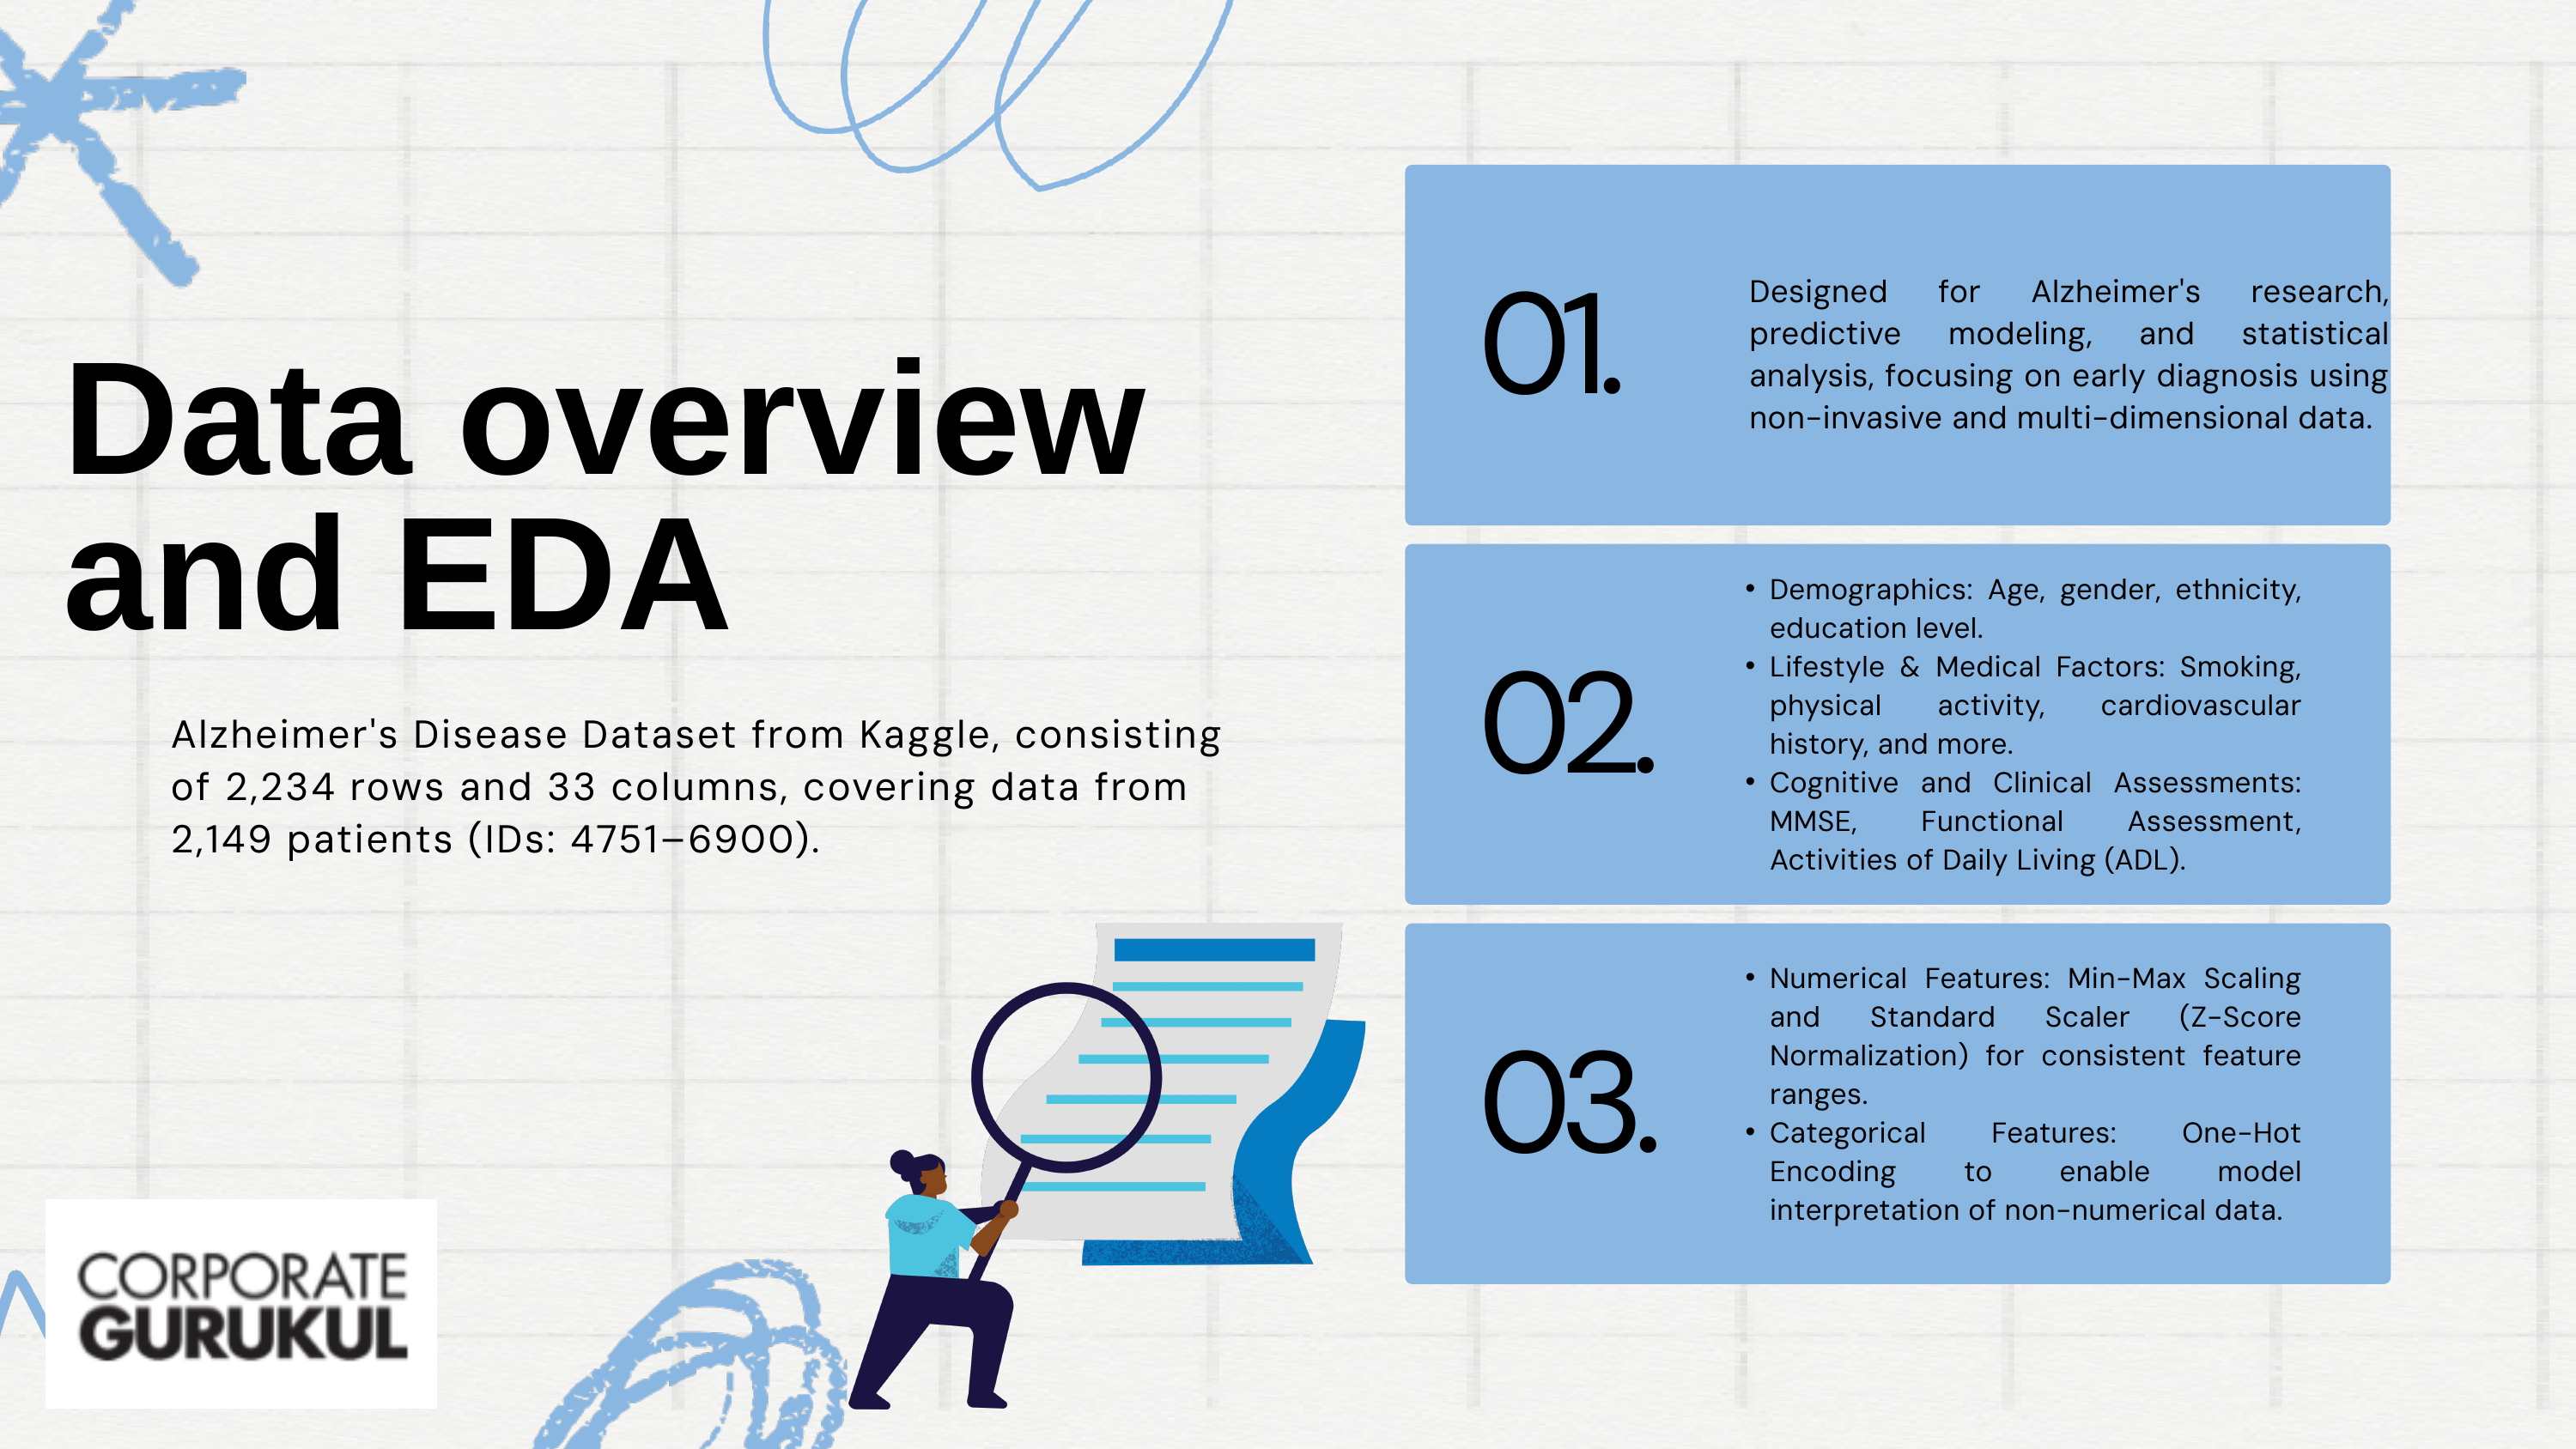

Designed for Alzheimer's research, predictive modeling, and statistical analysis, focusing on early diagnosis using non-invasive and multi-dimensional data.
01.
Data overview and EDA

Demographics: Age, gender, ethnicity, education level.
Lifestyle & Medical Factors: Smoking, physical activity, cardiovascular history, and more.
Cognitive and Clinical Assessments: MMSE, Functional Assessment, Activities of Daily Living (ADL).

02.
Alzheimer's Disease Dataset from Kaggle, consisting of 2,234 rows and 33 columns, covering data from 2,149 patients (IDs: 4751–6900).

Numerical Features: Min-Max Scaling and Standard Scaler (Z-Score Normalization) for consistent feature ranges.
Categorical Features: One-Hot Encoding to enable model interpretation of non-numerical data.

03.